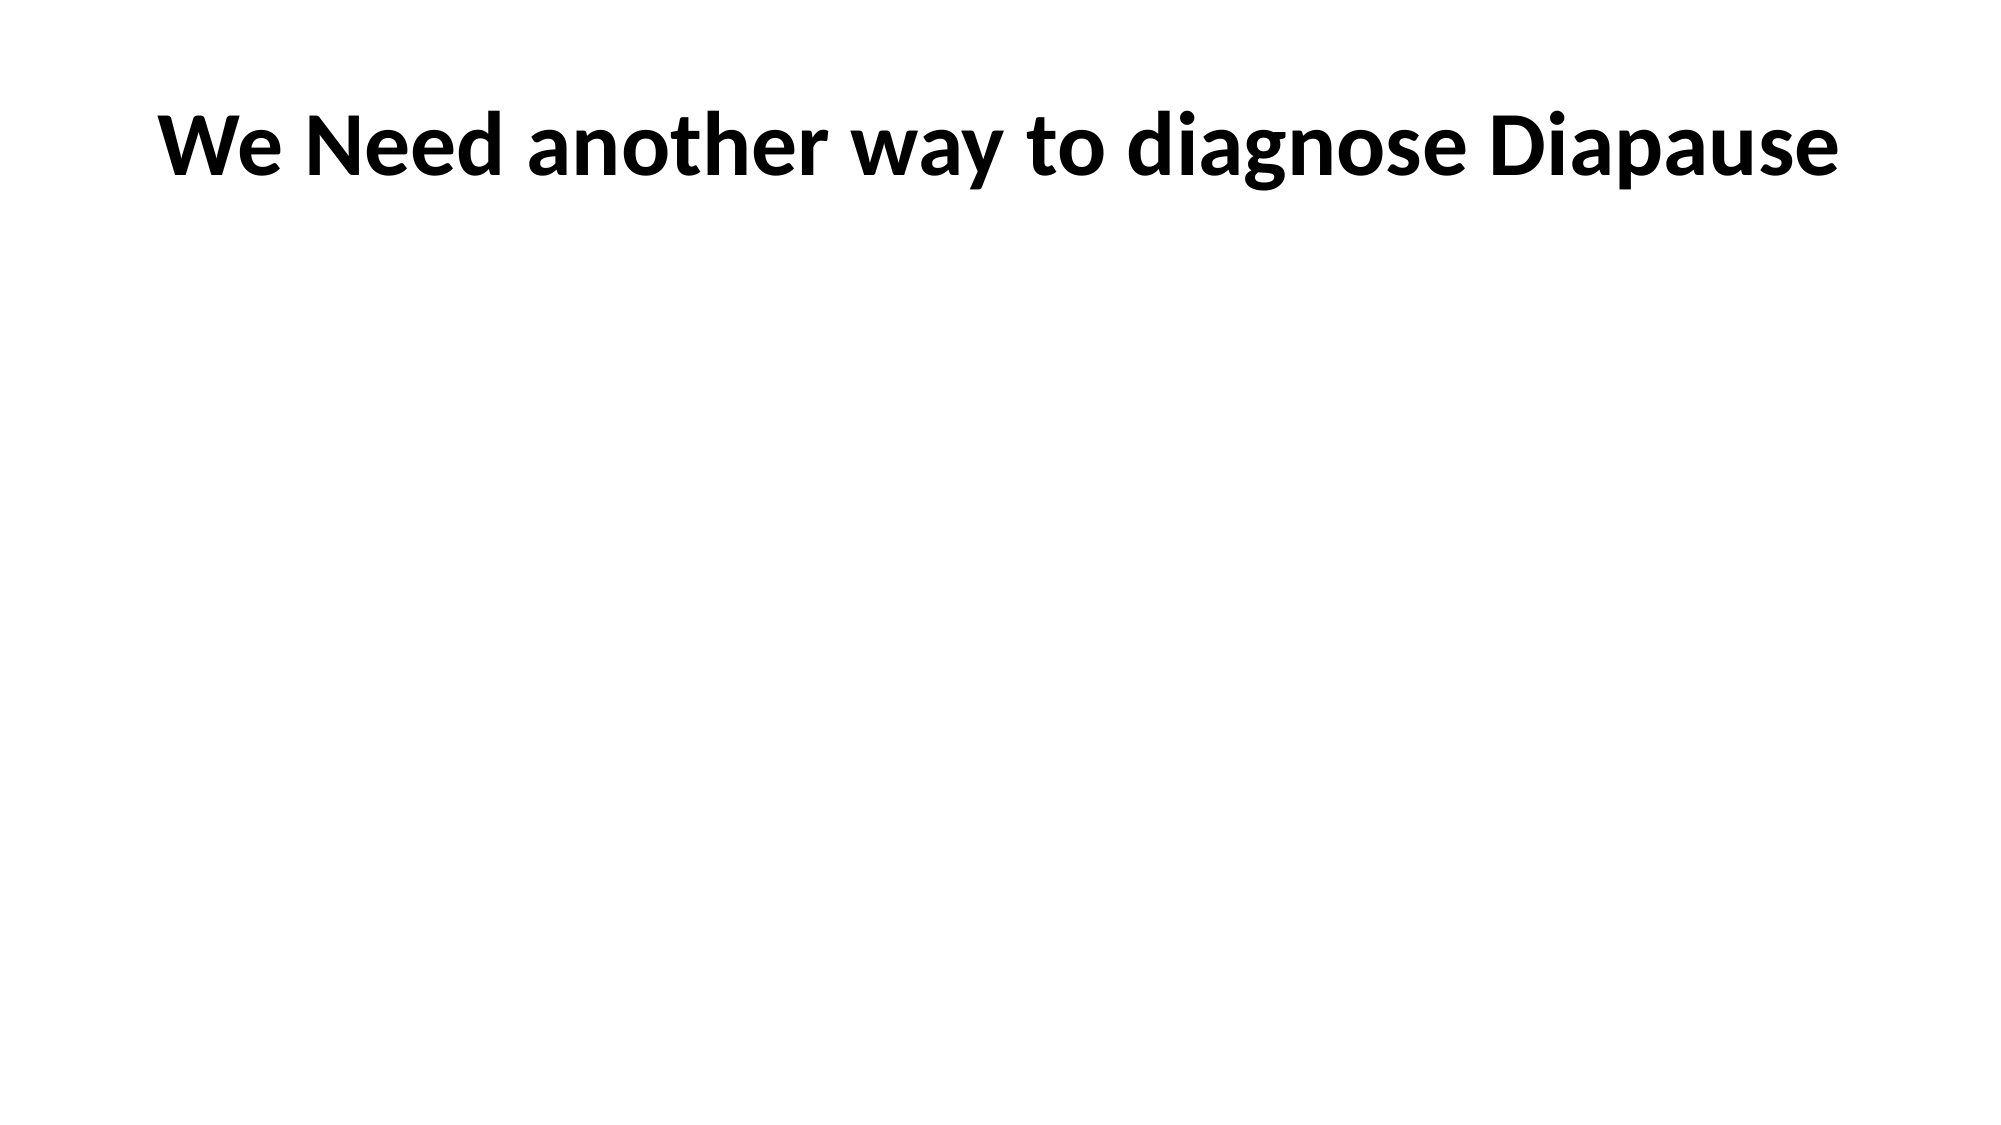

# We Need another way to diagnose Diapause